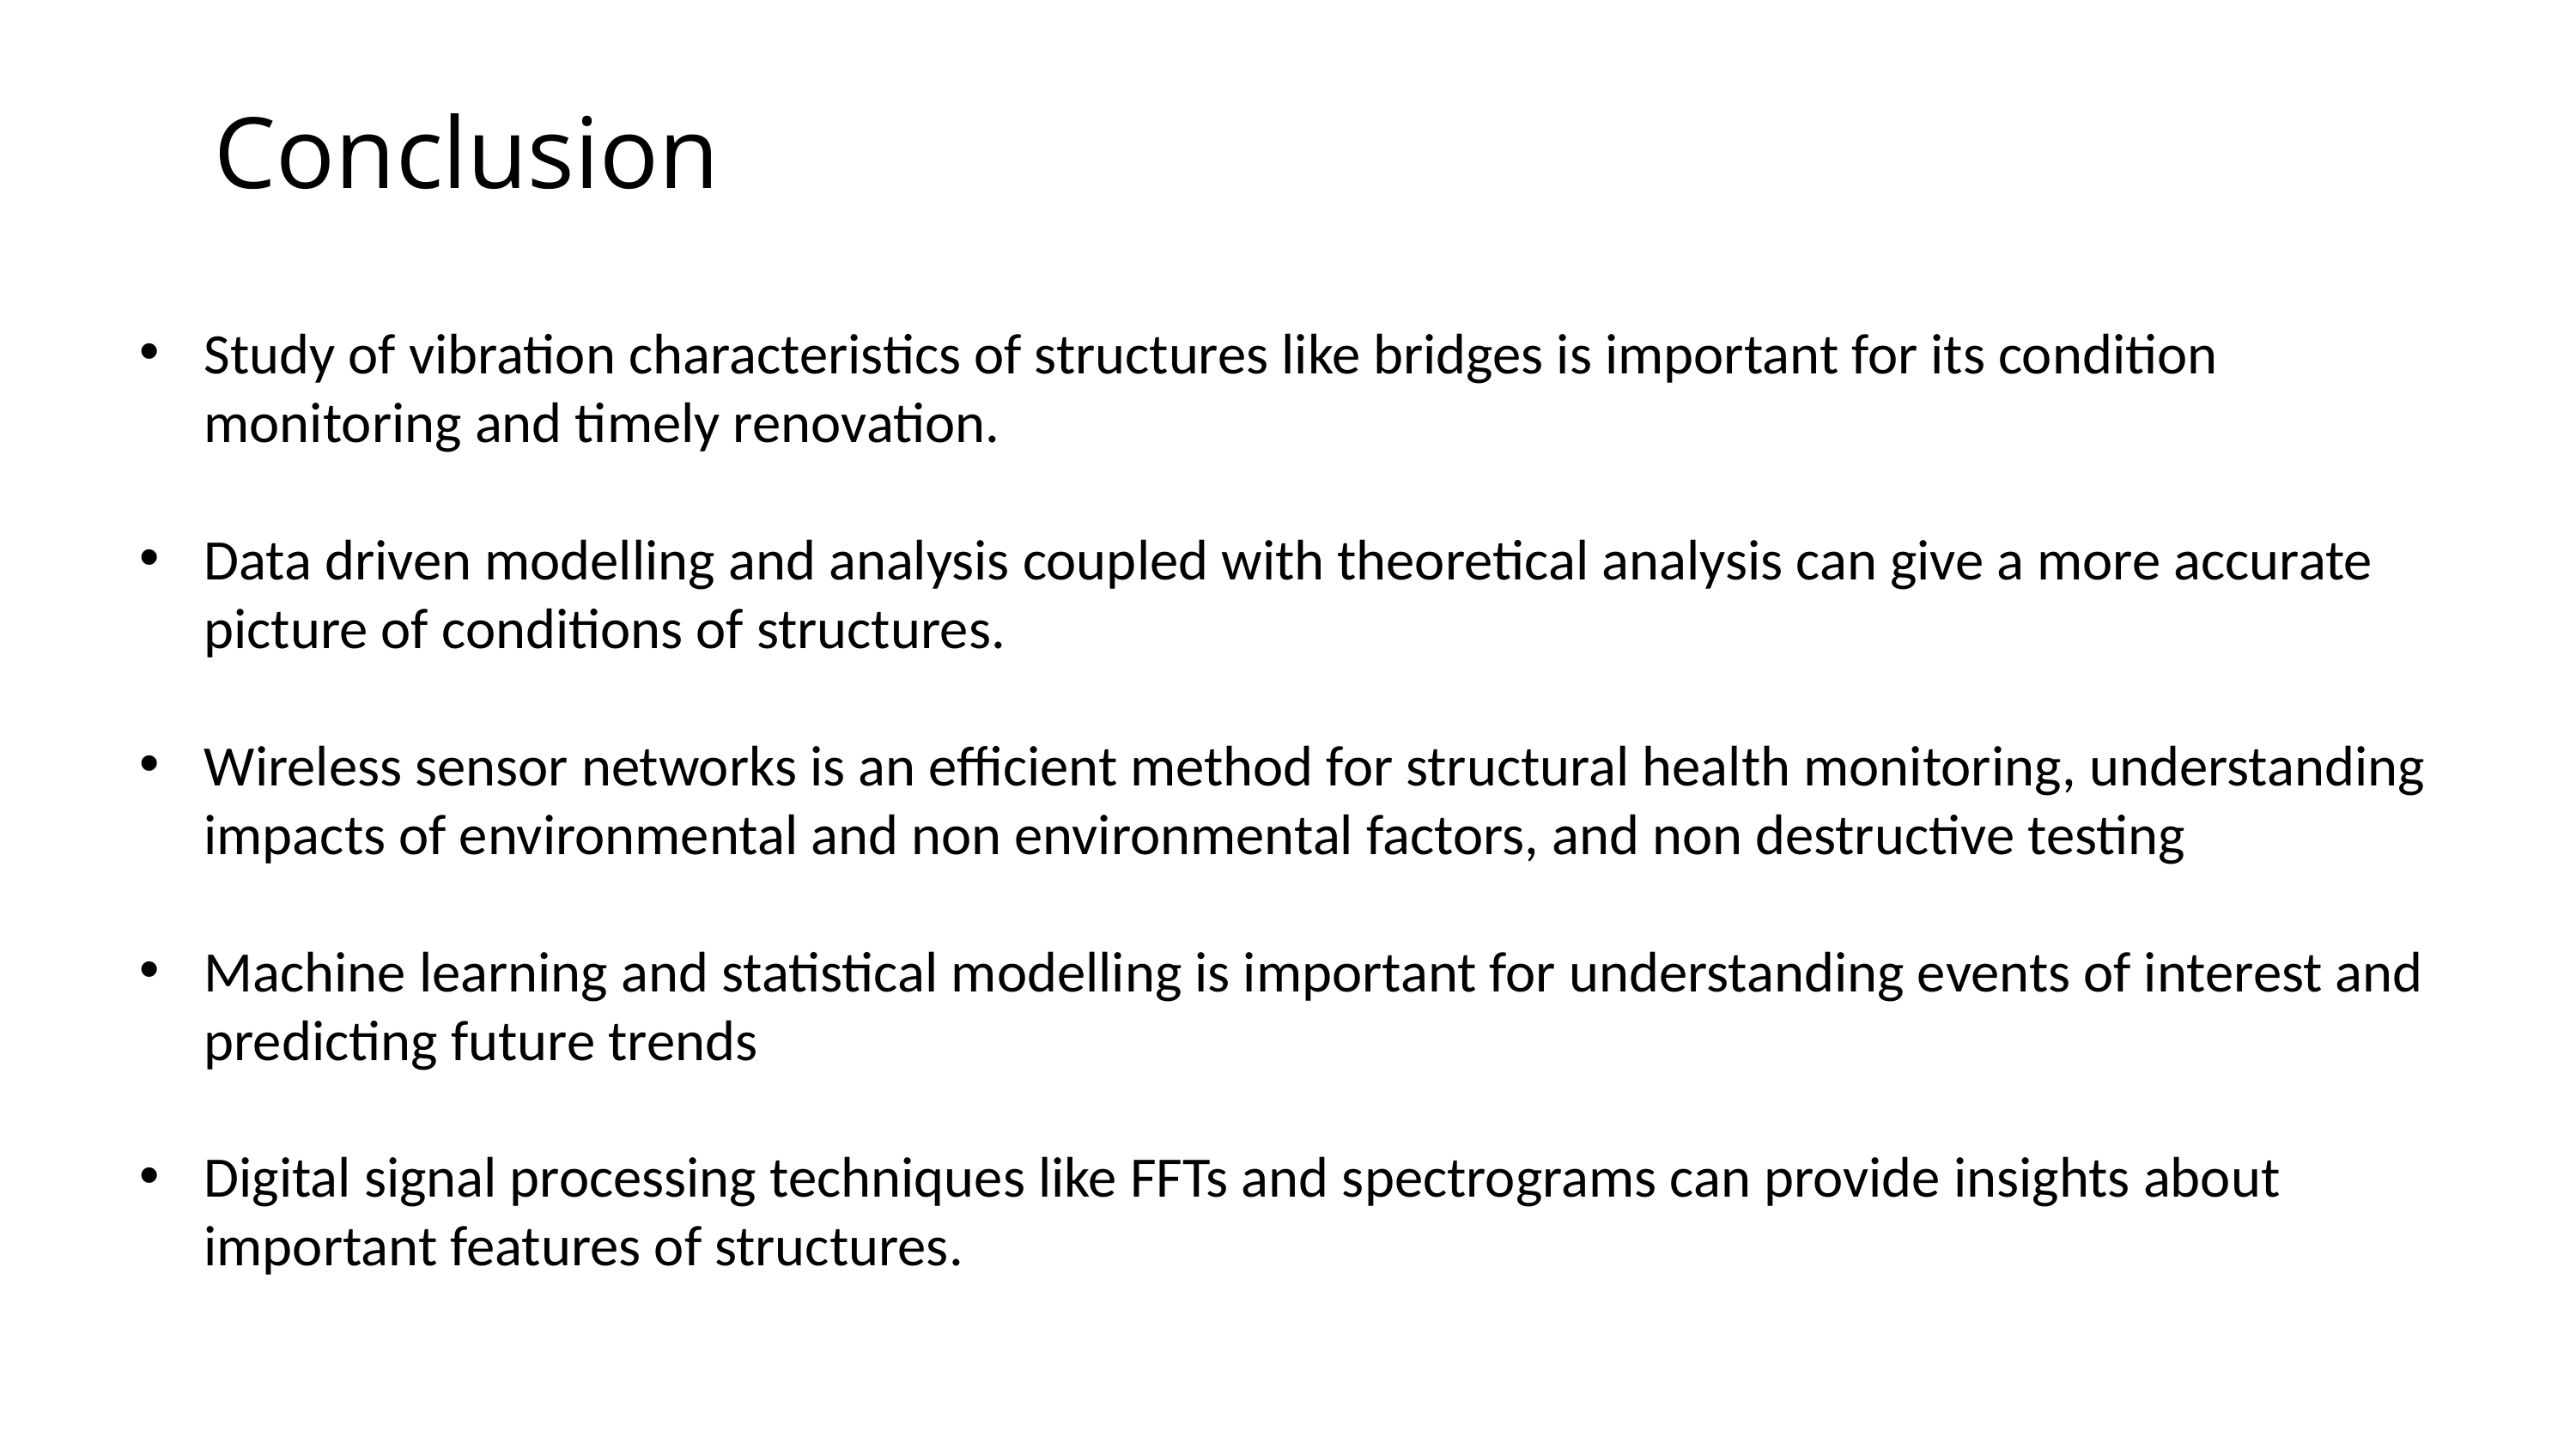

Conclusion

Study of vibration characteristics of structures like bridges is important for its condition monitoring and timely renovation.

Data driven modelling and analysis coupled with theoretical analysis can give a more accurate picture of conditions of structures.

Wireless sensor networks is an efficient method for structural health monitoring, understanding impacts of environmental and non environmental factors, and non destructive testing

Machine learning and statistical modelling is important for understanding events of interest and predicting future trends

Digital signal processing techniques like FFTs and spectrograms can provide insights about important features of structures.